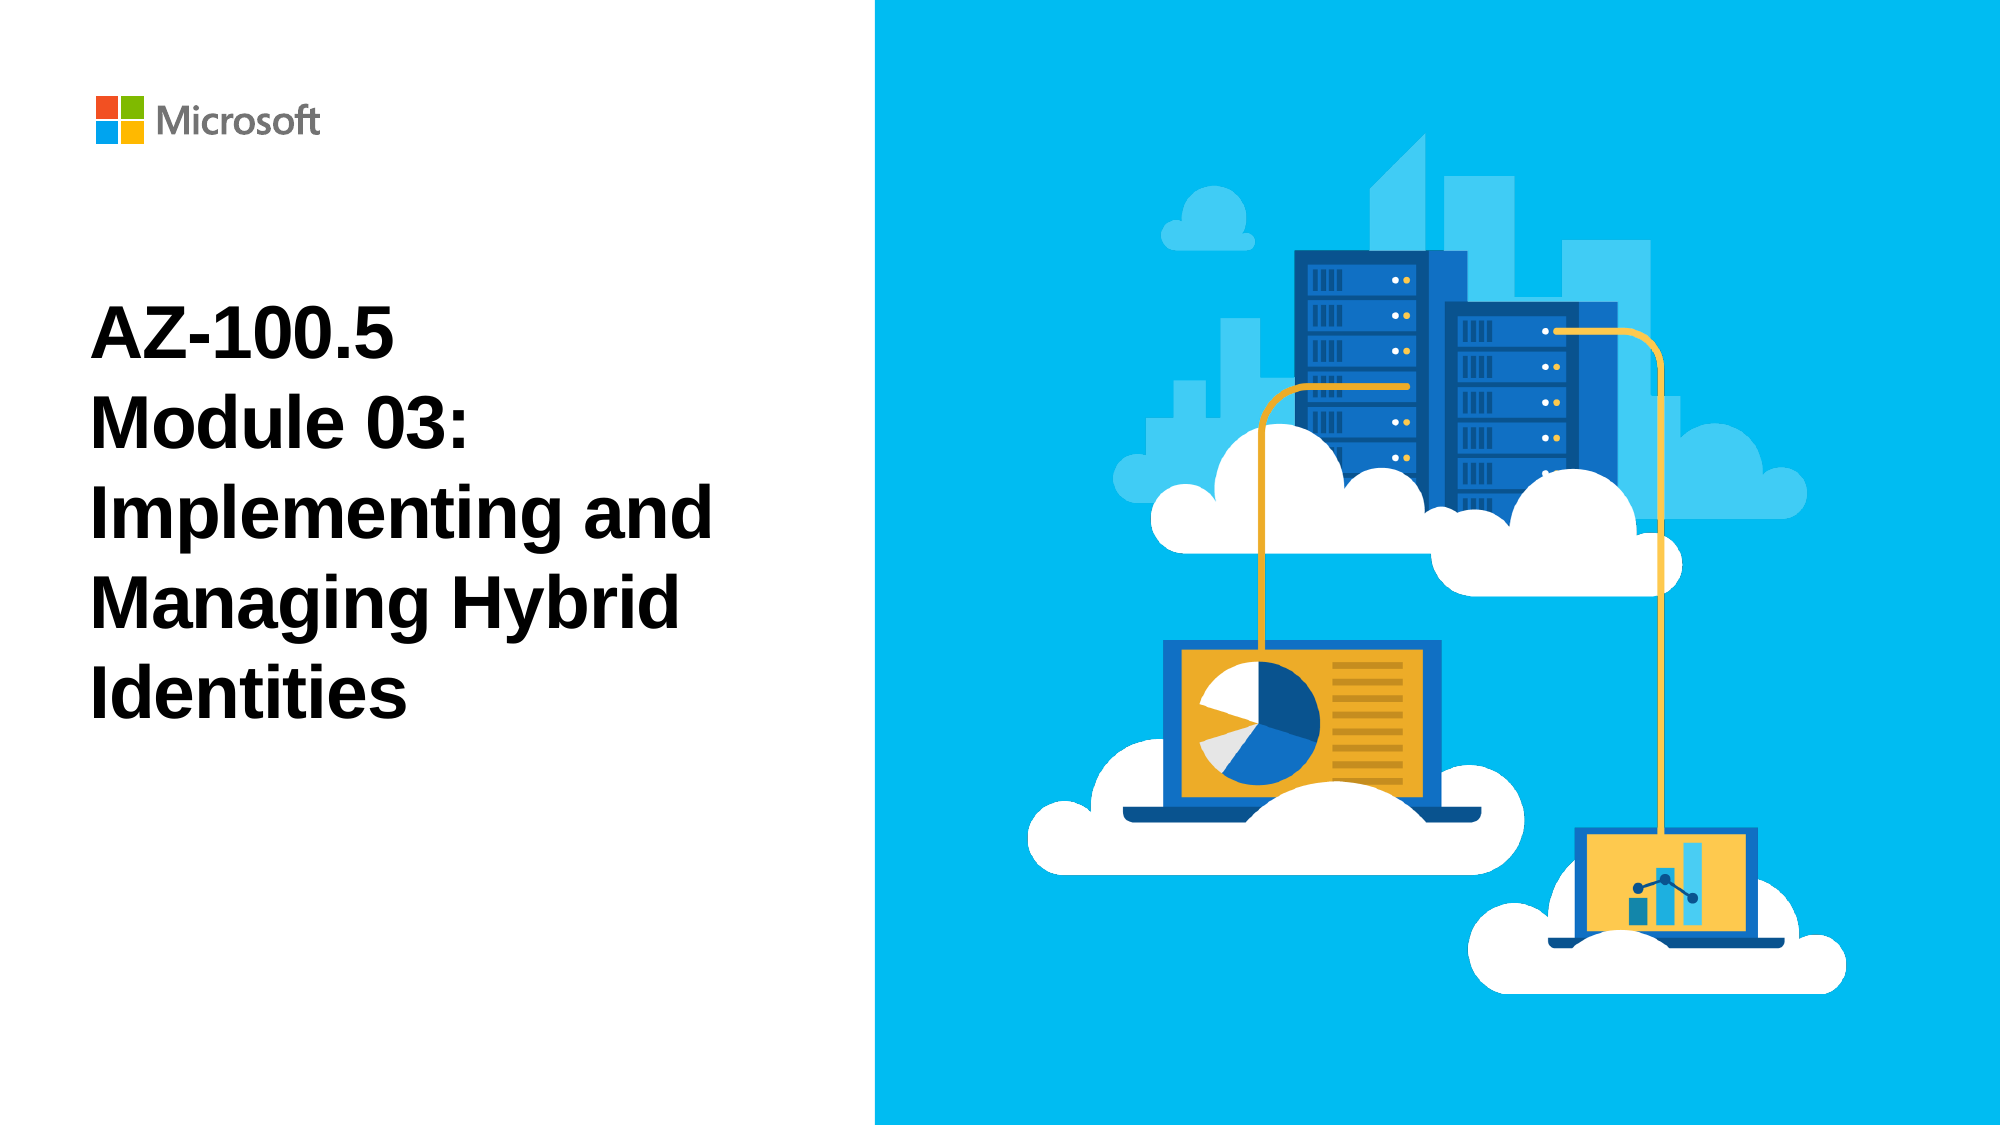

# AZ-100.5 Module 03: Implementing and Managing Hybrid Identities